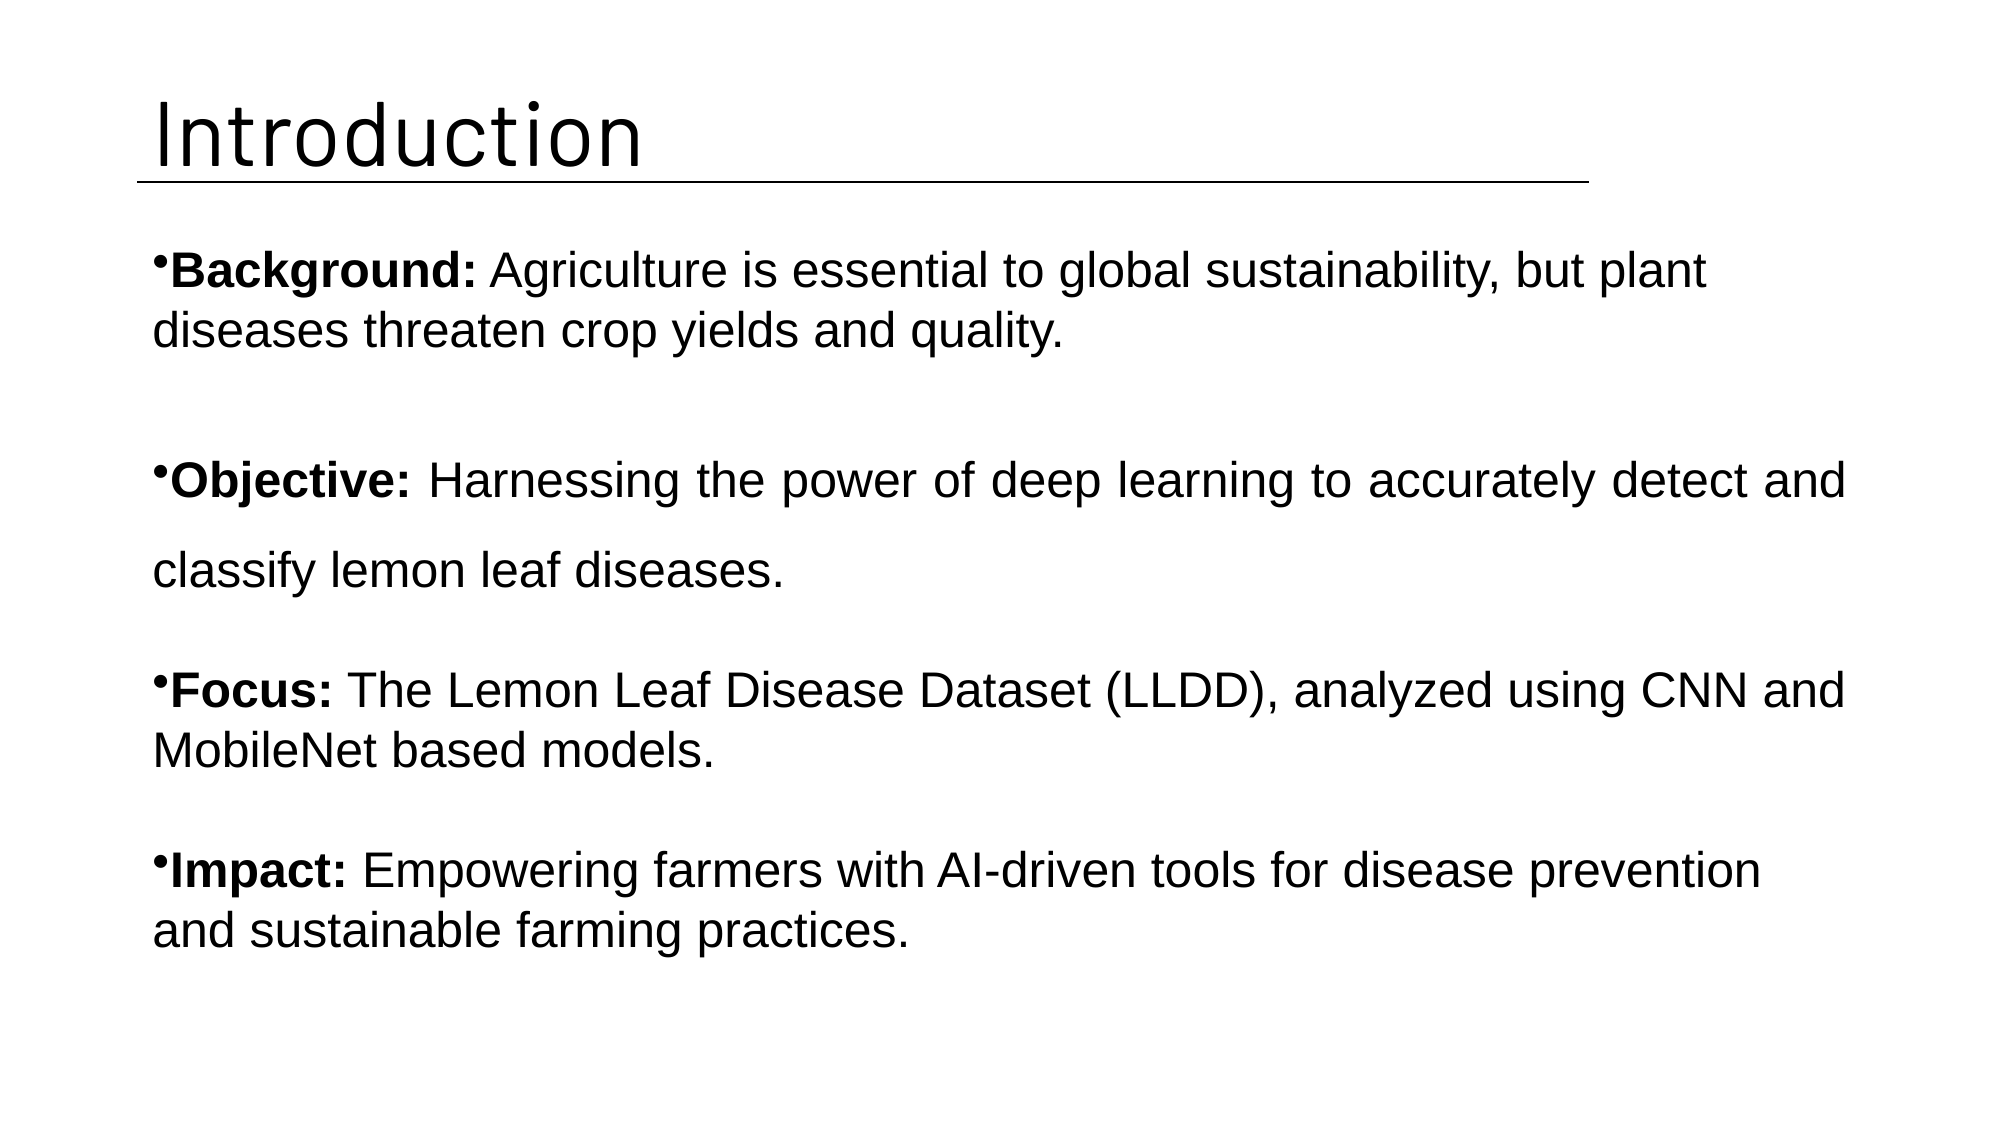

# Introduction
Background: Agriculture is essential to global sustainability, but plant diseases threaten crop yields and quality.

Objective: Harnessing the power of deep learning to accurately detect and classify lemon leaf diseases.

Focus: The Lemon Leaf Disease Dataset (LLDD), analyzed using CNN and MobileNet based models.

Impact: Empowering farmers with AI-driven tools for disease prevention and sustainable farming practices.